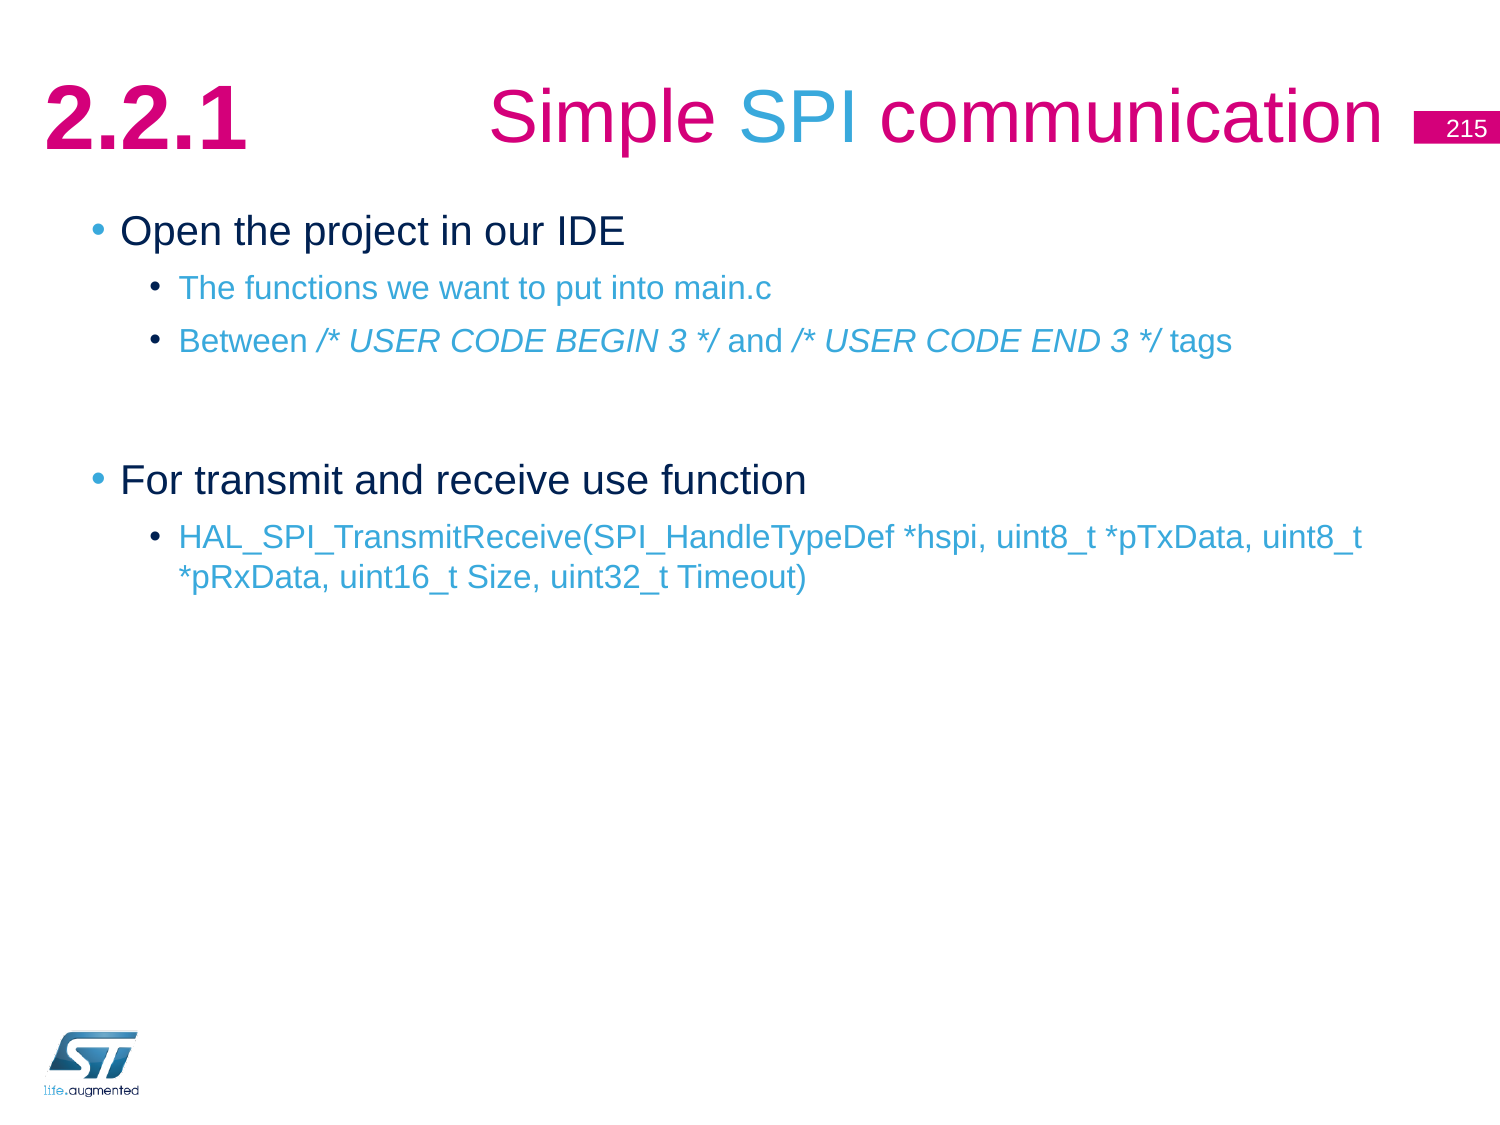

# Simple SPI communication
2.2.1
215
Open the project in our IDE
The functions we want to put into main.c
Between /* USER CODE BEGIN 3 */ and /* USER CODE END 3 */ tags

For transmit and receive use function
HAL_SPI_TransmitReceive(SPI_HandleTypeDef *hspi, uint8_t *pTxData, uint8_t *pRxData, uint16_t Size, uint32_t Timeout)